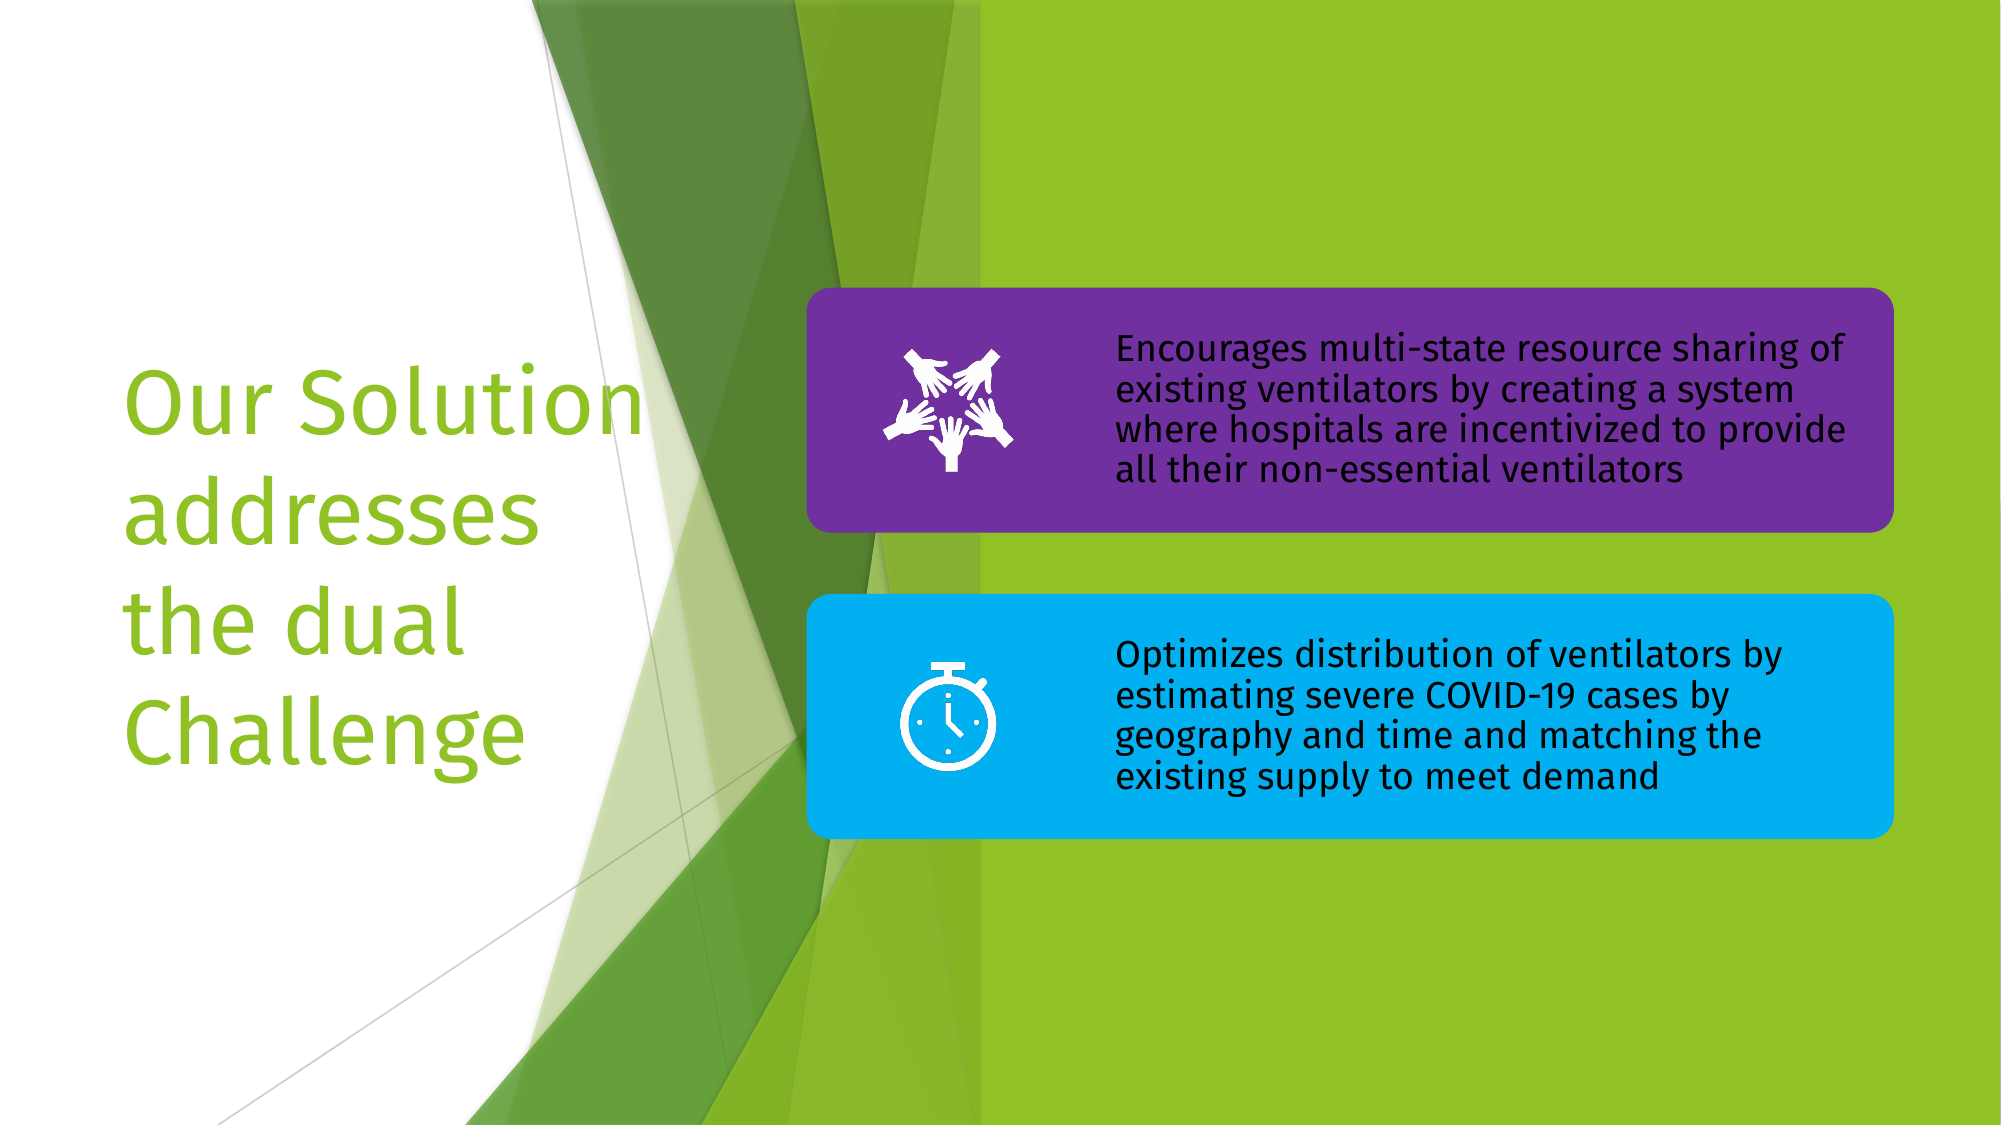

Encourages multi-state resource sharing of existing ventilators by creating a system where hospitals are incentivized to provide all their non-essential ventilators
Optimizes distribution of ventilators by estimating severe COVID-19 cases by geography and time and matching the existing supply to meet demand
# Our Solution addresses the dual Challenge